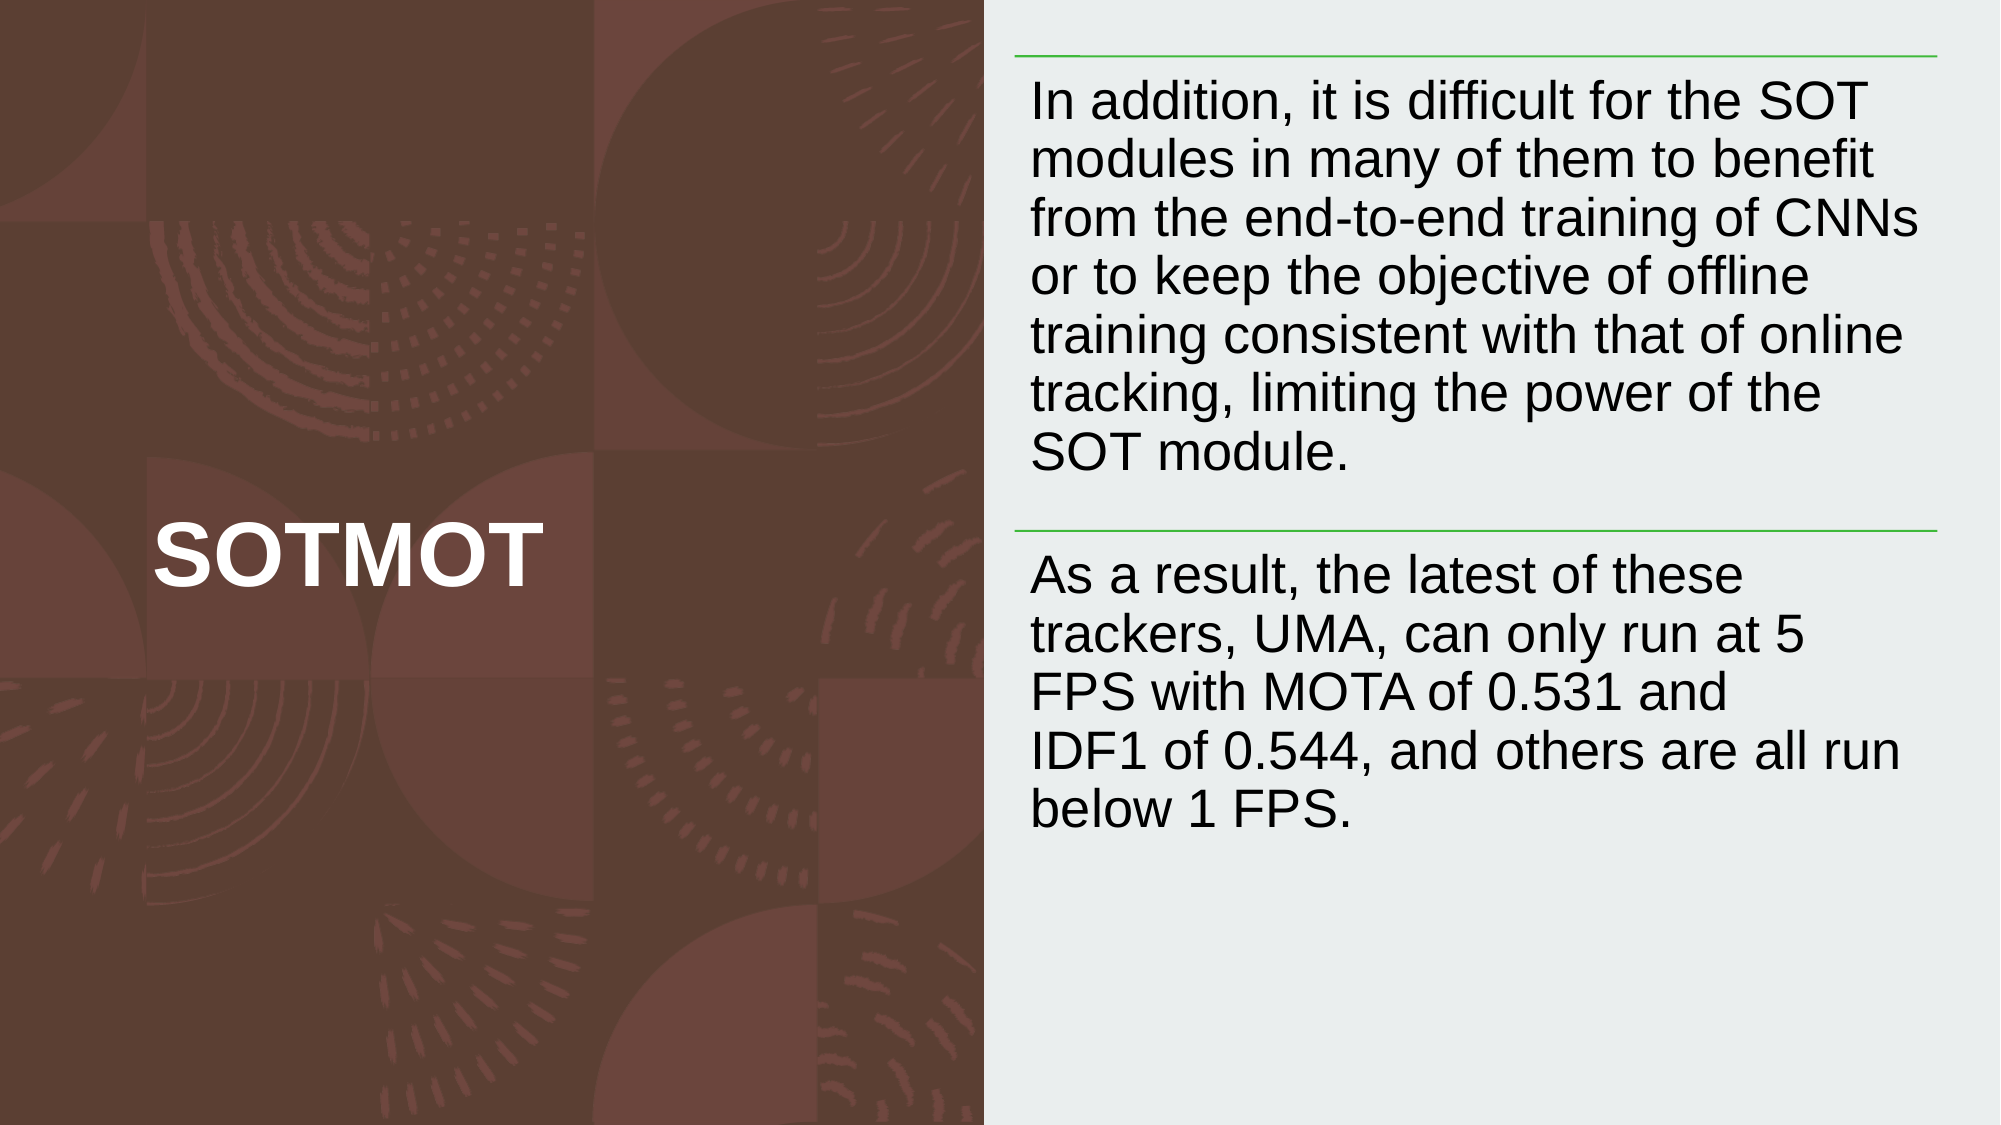

In addition, it is difficult for the SOT modules in many of them to benefit from the end-to-end training of CNNs or to keep the objective of offline training consistent with that of online tracking, limiting the power of the SOT module.
As a result, the latest of these trackers, UMA, can only run at 5 FPS with MOTA of 0.531 and IDF1 of 0.544, and others are all run below 1 FPS.
# SOTMOT